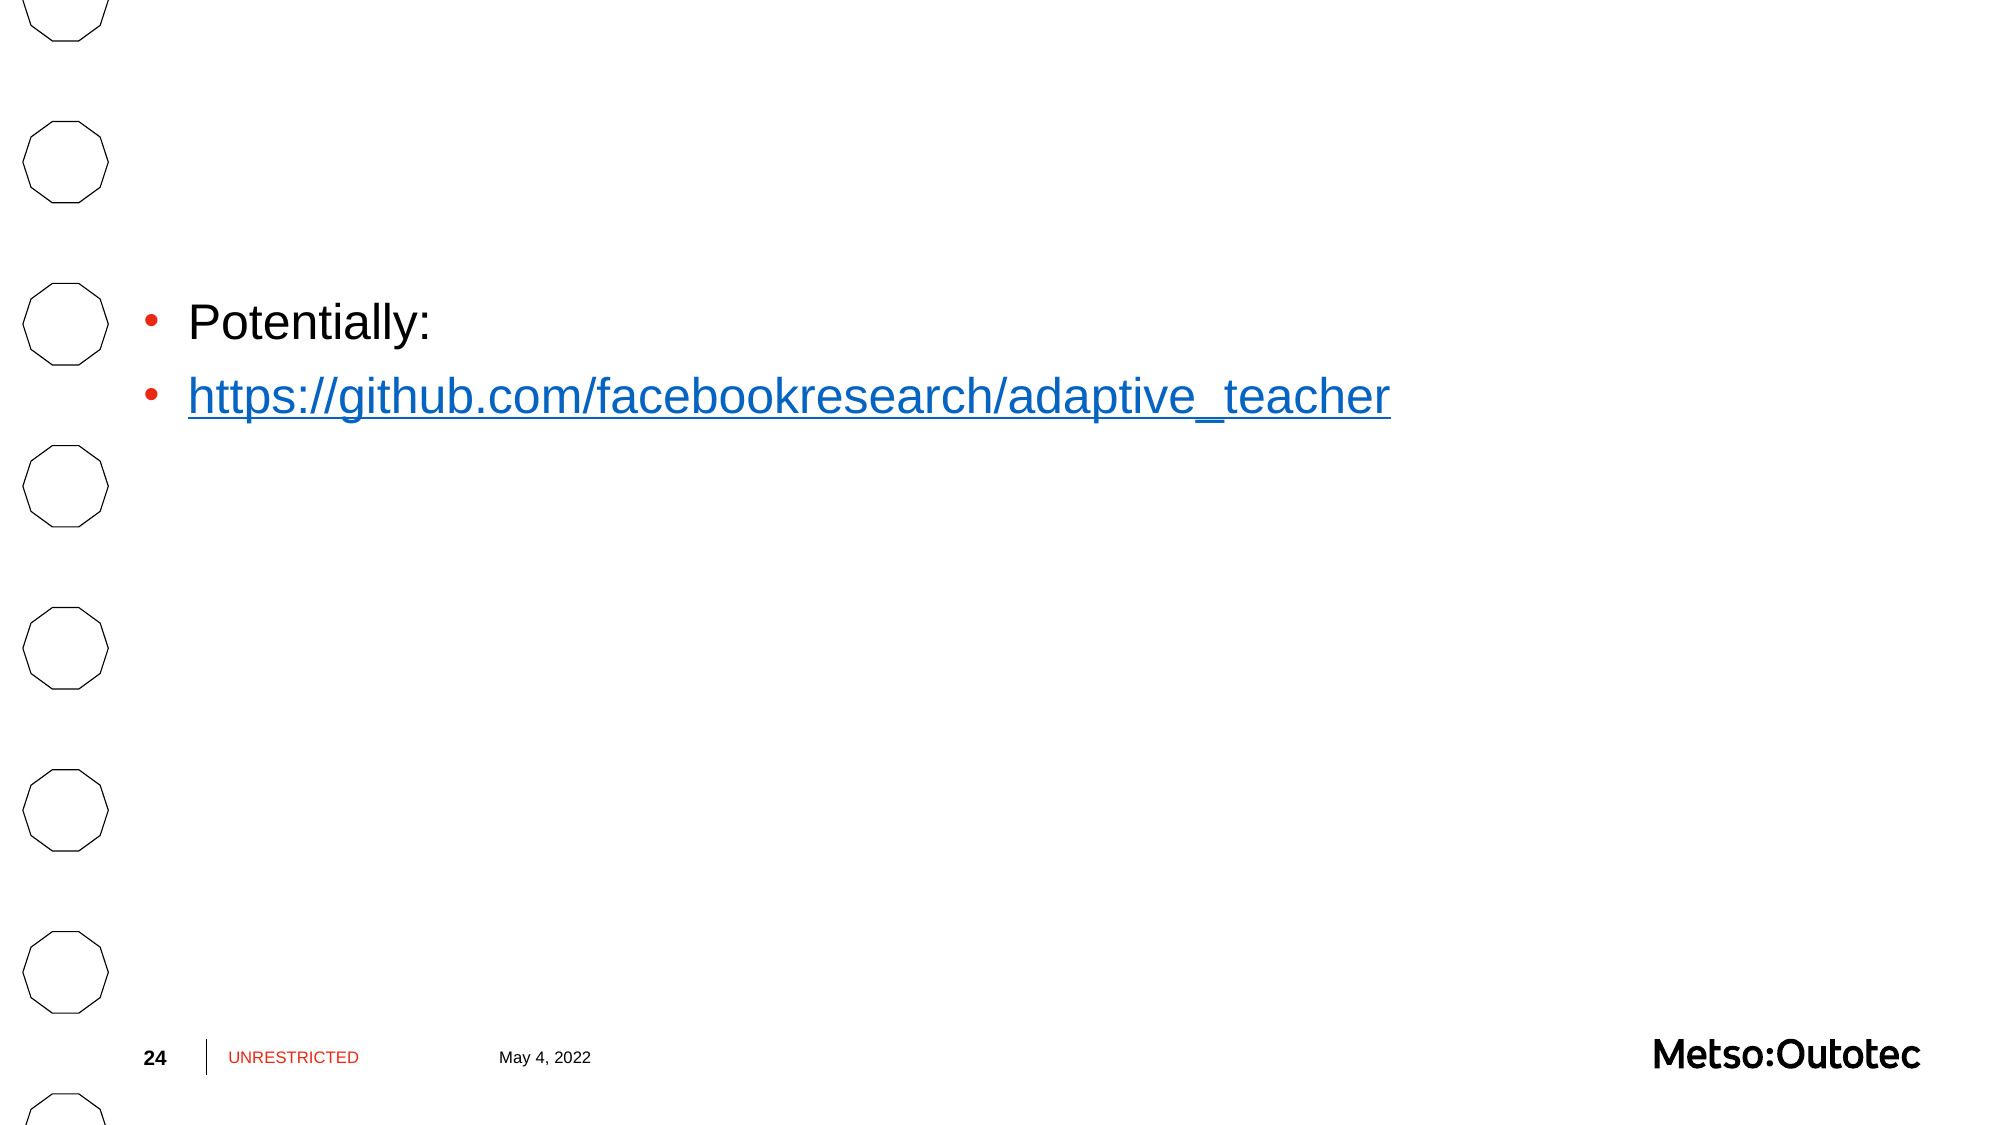

#

Potentially:
https://github.com/facebookresearch/adaptive_teacher

24
UNRESTRICTED
May 4, 2022